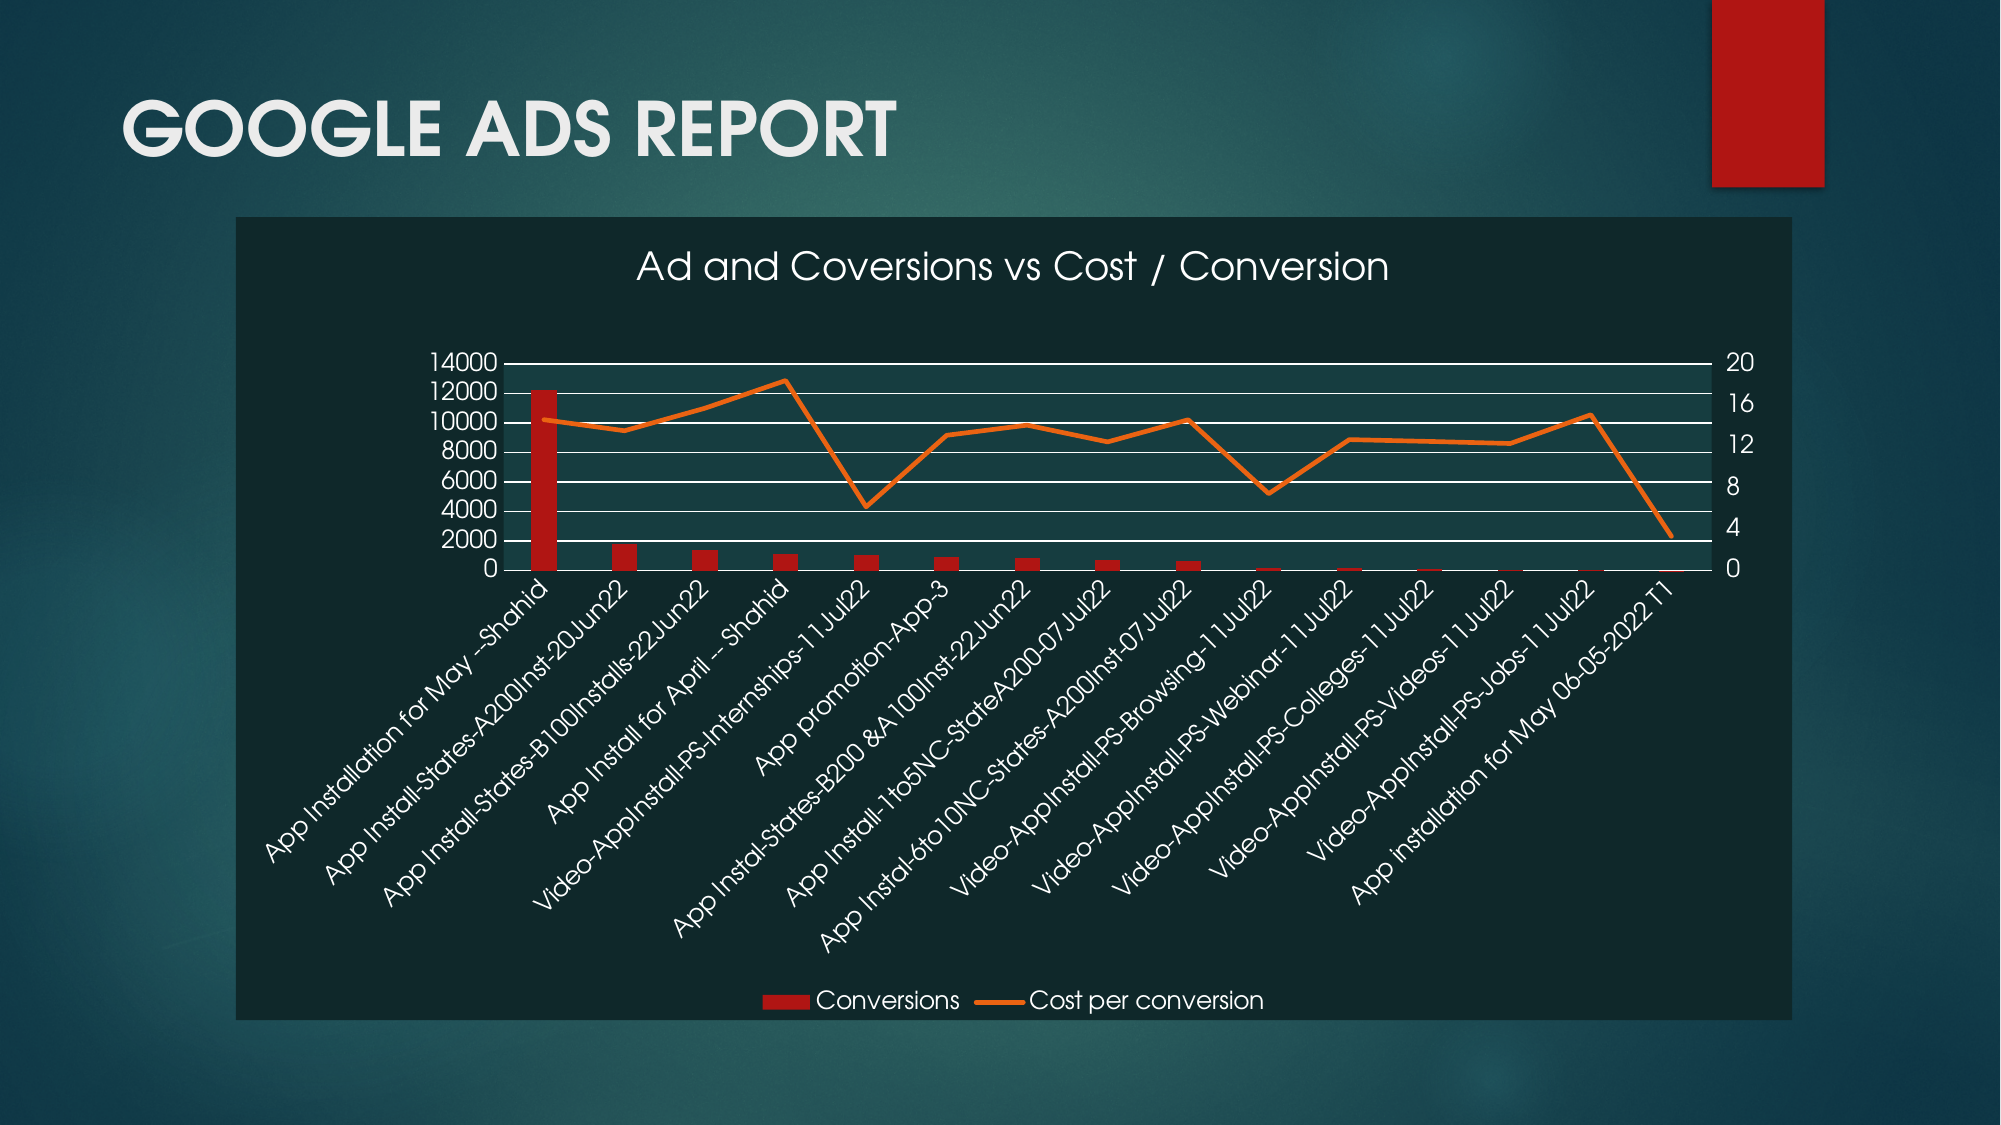

# GOOGLE ADS REPORT

### Chart: Ad and Coversions vs Cost / Conversion

| Category | Conversions | Cost per conversion |
|---|---|---|
| App Installation for May --Shahid | 12257.0 | 14.61818 |
| App Install-States-A200Inst-20Jun22 | 1794.0 | 13.55024 |
| App Install-States-B100Installs-22Jun22 | 1422.0 | 15.73458 |
| App Install for April -- Shahid | 1115.0 | 18.40823 |
| Video-AppInstall-PS-Internships-11Jul22 | 1032.0 | 6.180071 |
| App promotion-App-3 | 922.0 | 13.10633 |
| App Instal-States-B200 &A100Inst-22Jun22 | 851.0 | 14.09285 |
| App Install-1to5NC-StateA200-07Jul22 | 709.0 | 12.46787 |
| App Instal-6to10NC-States-A200Inst-07Jul22 | 630.0 | 14.61063 |
| Video-AppInstall-PS-Browsing-11Jul22 | 206.0 | 7.452768 |
| Video-AppInstall-PS-Webinar-11Jul22 | 150.0 | 12.68945 |
| Video-AppInstall-PS-Colleges-11Jul22 | 101.0 | 12.51114 |
| Video-AppInstall-PS-Videos-11Jul22 | 76.0 | 12.31214 |
| Video-AppInstall-PS-Jobs-11Jul22 | 53.0 | 15.09613 |
| App installation for May 06-05-2022 T1 | 5.0 | 3.324793 |